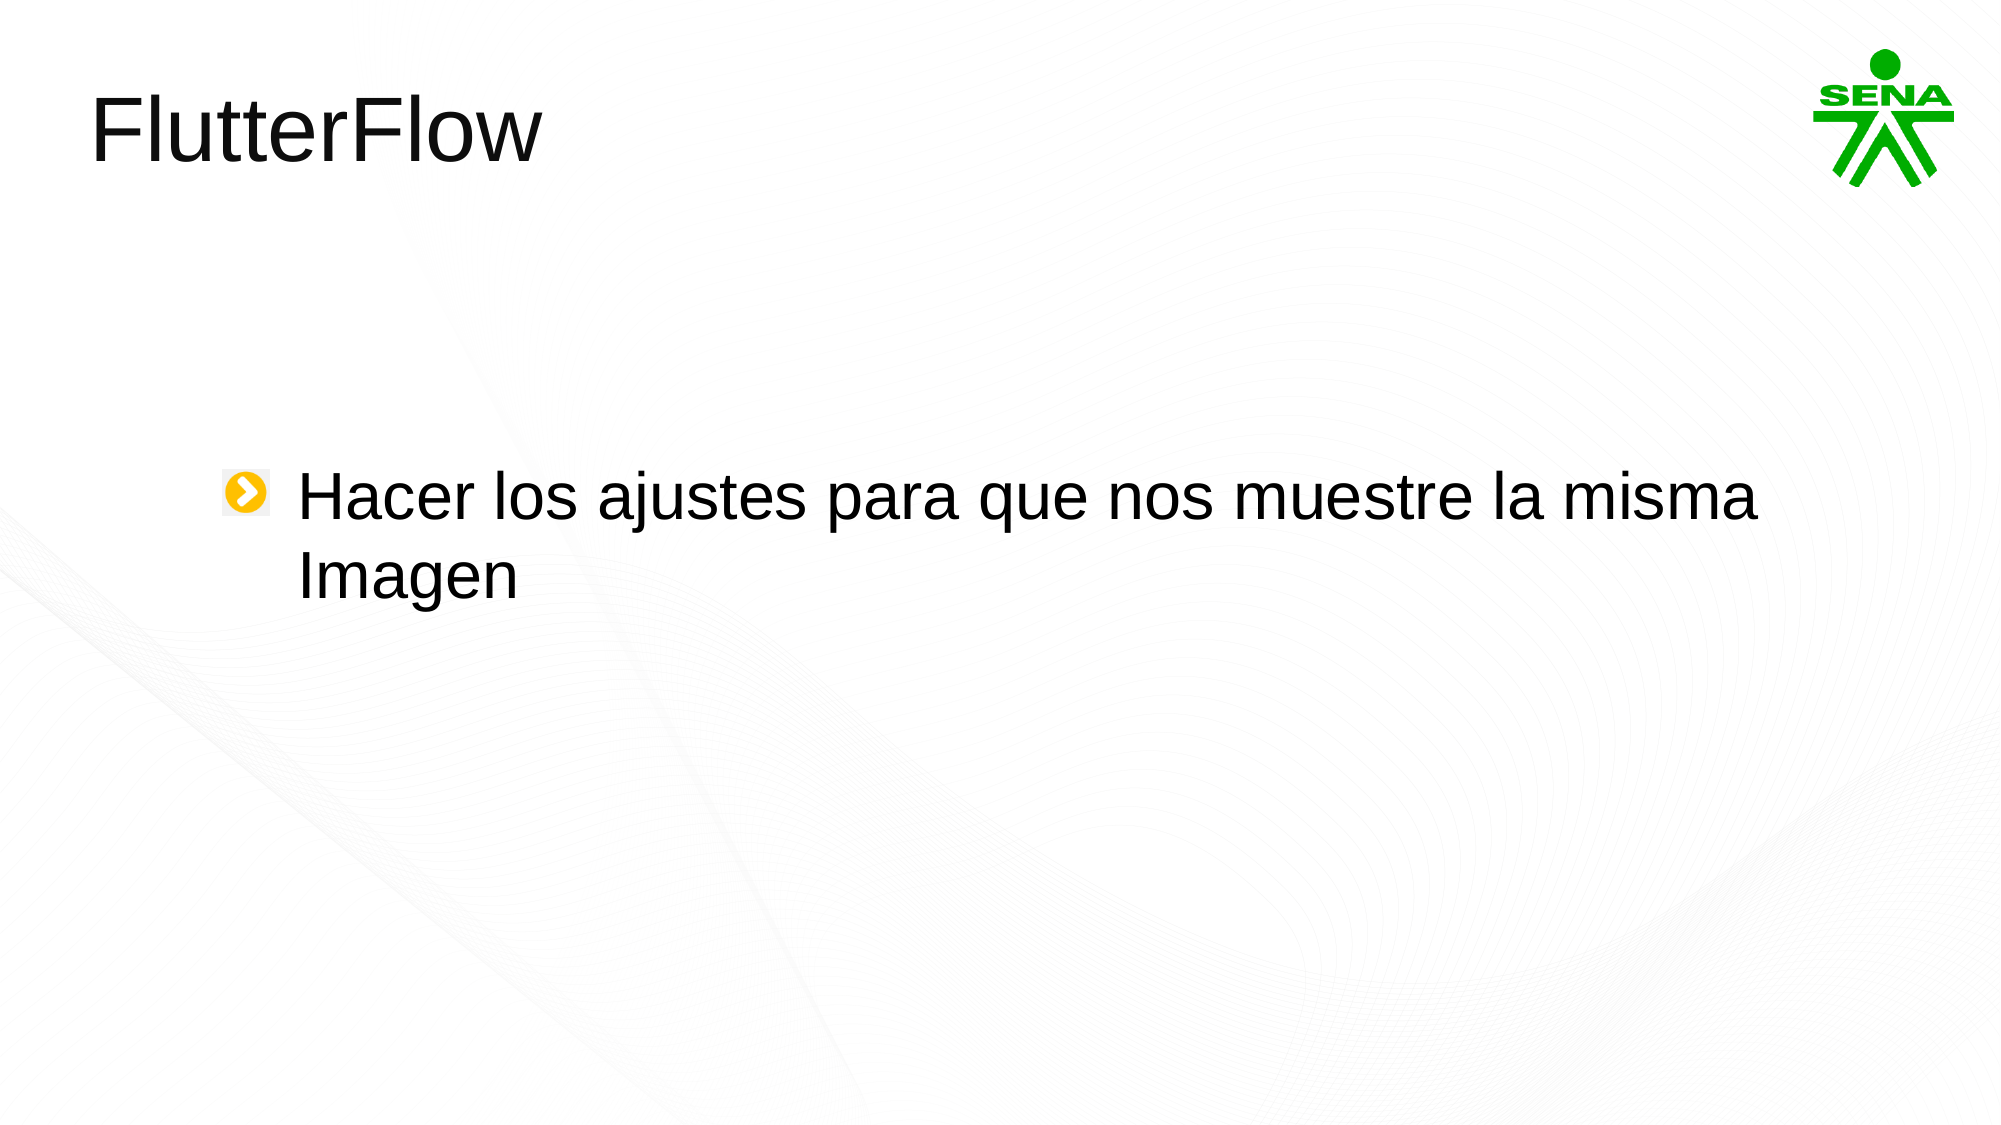

FlutterFlow
Hacer los ajustes para que nos muestre la misma Imagen